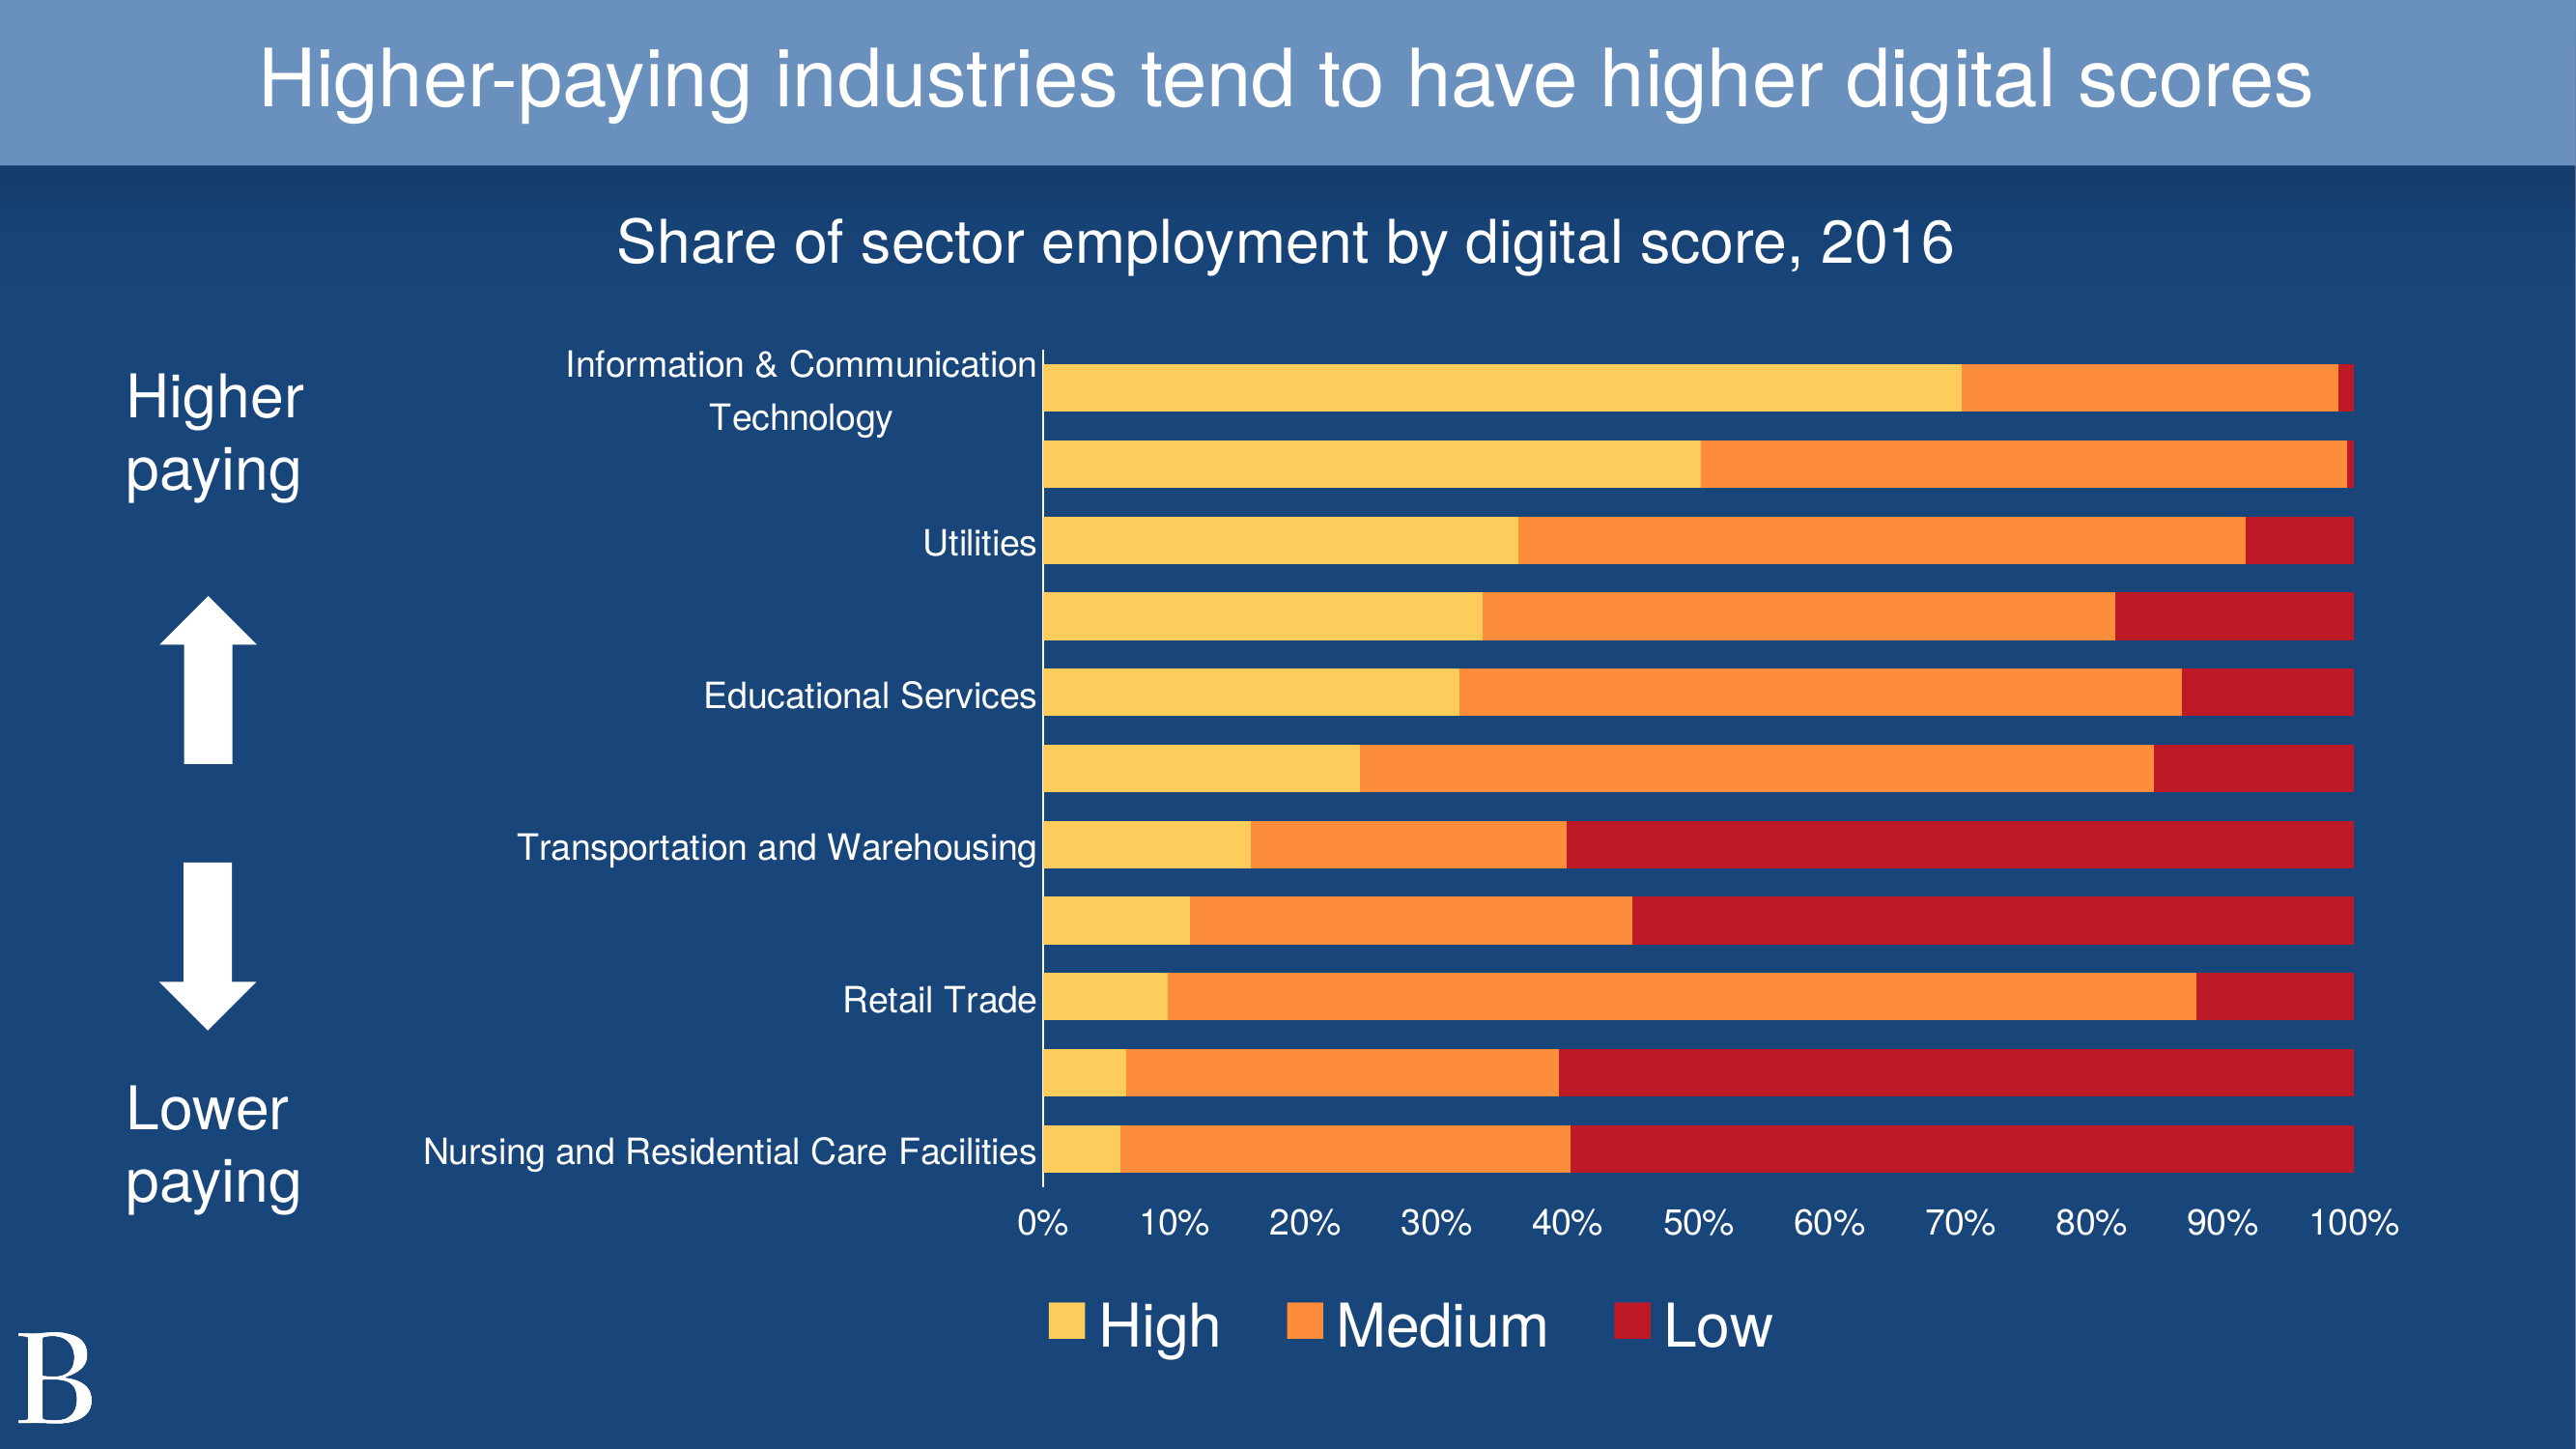

Higher-paying industries tend to have higher digital scores
Share of sector employment by digital score, 2016

### Chart

| Category | High | Medium | Low |
|---|---|---|---|
| Nursing and Residential Care Facilities | 0.0589416112779703 | 0.343412908350584 | 0.597645480371446 |
| Accommodation and Food Services | 0.0632183699943089 | 0.329907609704058 | 0.606874020301633 |
| Retail Trade | 0.0945543678731997 | 0.785038827704749 | 0.120406804422052 |
| Construction | 0.11213048874627 | 0.337362267826812 | 0.550507243426918 |
| Transportation and Warehousing | 0.158230136350085 | 0.240939471324508 | 0.600830392325406 |
| Health Care services and Hospitals | 0.241777255008246 | 0.605853650799841 | 0.152369094191913 |
| Educational Services | 0.317610127319488 | 0.551012477161485 | 0.131377395519027 |
| Advanced Manufacturing | 0.335408989861728 | 0.482518904432953 | 0.182072105705318 |
| Utilities | 0.362558374885514 | 0.554688578227543 | 0.0827530468869434 |
| Finance and Insurance | 0.501454363084179 | 0.493002496932968 | 0.0055431399828534 |
| Information & Communication Technology | 0.700629666586 | 0.287847896589806 | 0.0115224368241945 |
Higher paying

Lower paying